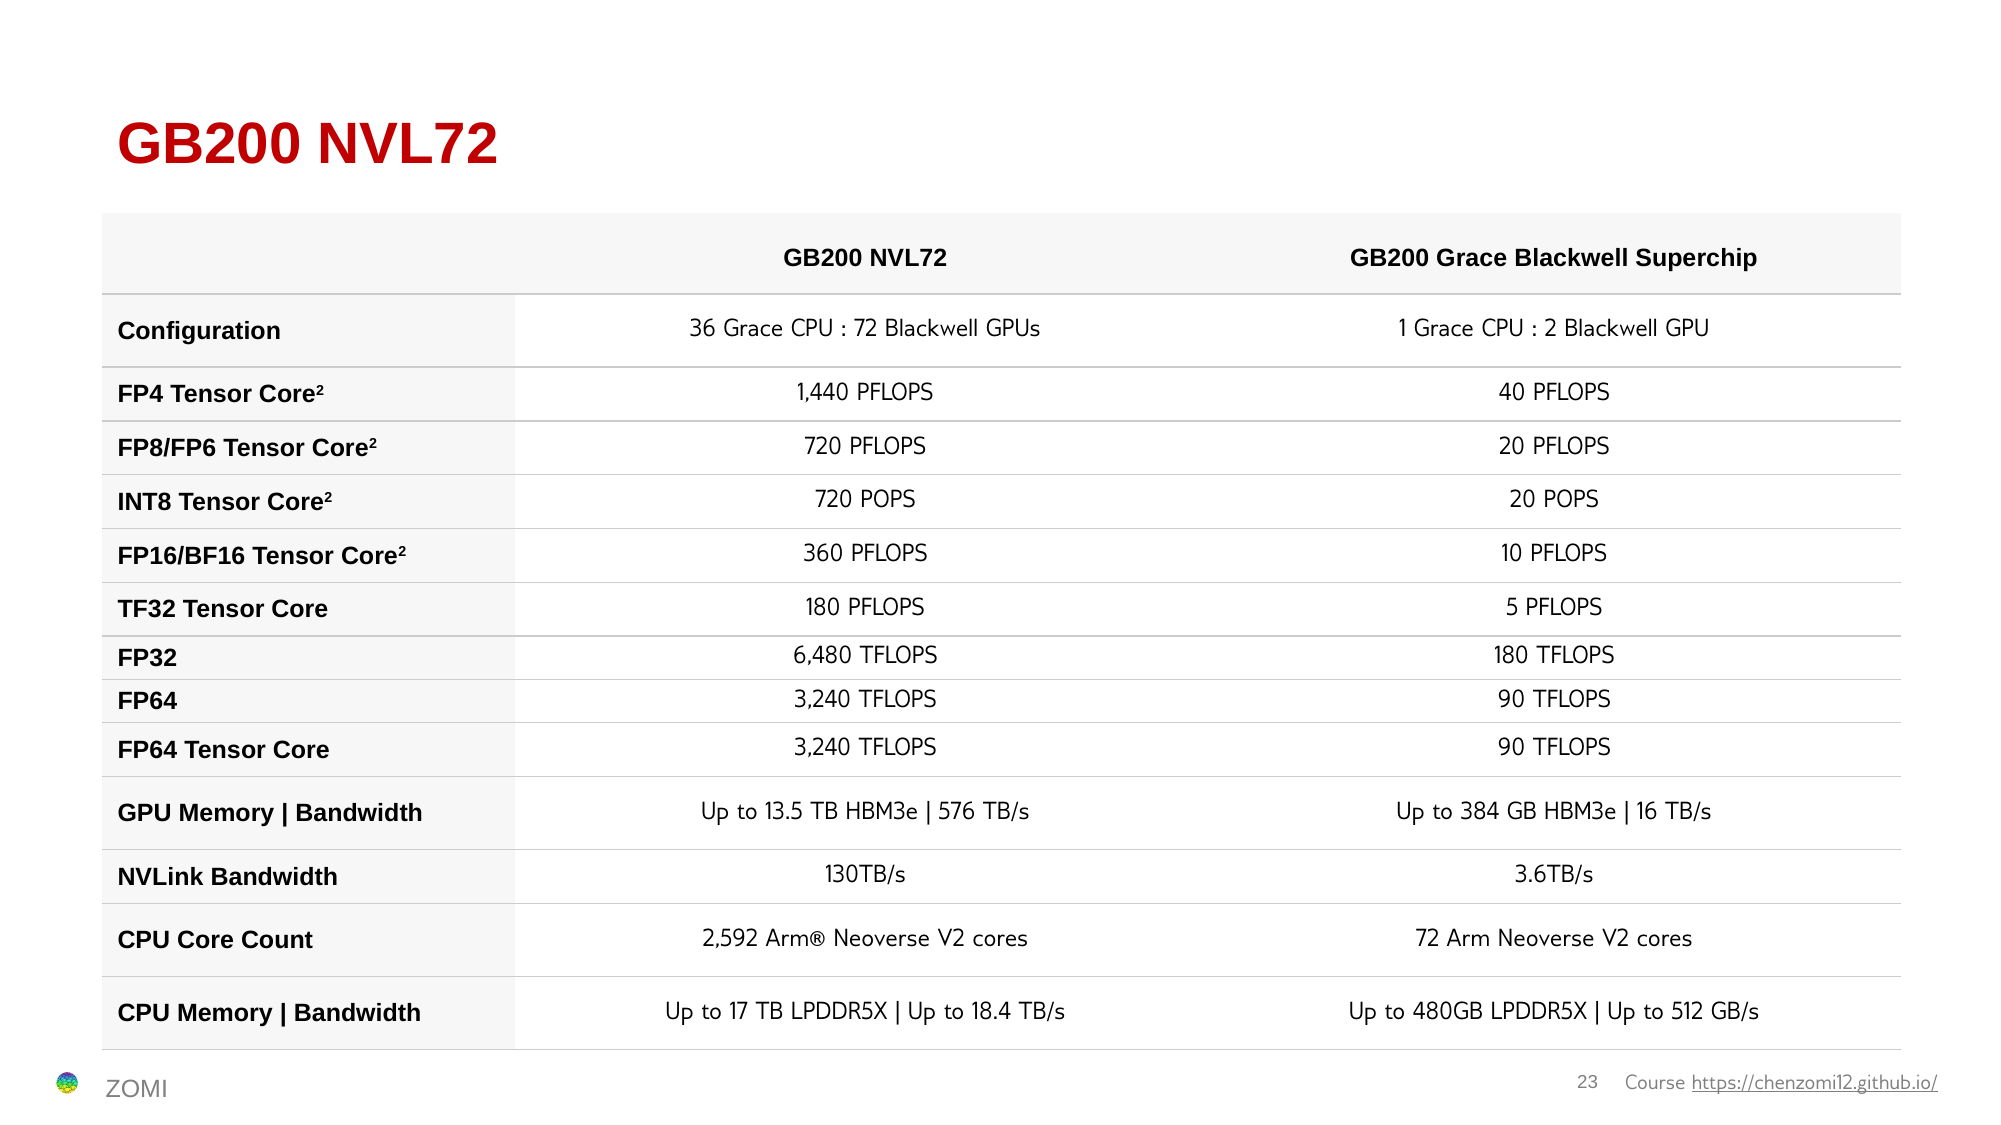

# GB200 NVL72
|  | GB200 NVL72 | GB200 Grace Blackwell Superchip |
| --- | --- | --- |
| Configuration | 36 Grace CPU : 72 Blackwell GPUs | 1 Grace CPU : 2 Blackwell GPU |
| FP4 Tensor Core2 | 1,440 PFLOPS | 40 PFLOPS |
| FP8/FP6 Tensor Core2 | 720 PFLOPS | 20 PFLOPS |
| INT8 Tensor Core2 | 720 POPS | 20 POPS |
| FP16/BF16 Tensor Core2 | 360 PFLOPS | 10 PFLOPS |
| TF32 Tensor Core | 180 PFLOPS | 5 PFLOPS |
| FP32 | 6,480 TFLOPS | 180 TFLOPS |
| FP64 | 3,240 TFLOPS | 90 TFLOPS |
| FP64 Tensor Core | 3,240 TFLOPS | 90 TFLOPS |
| GPU Memory | Bandwidth | Up to 13.5 TB HBM3e | 576 TB/s | Up to 384 GB HBM3e | 16 TB/s |
| NVLink Bandwidth | 130TB/s | 3.6TB/s |
| CPU Core Count | 2,592 Arm® Neoverse V2 cores | 72 Arm Neoverse V2 cores |
| CPU Memory | Bandwidth | Up to 17 TB LPDDR5X | Up to 18.4 TB/s | Up to 480GB LPDDR5X | Up to 512 GB/s |